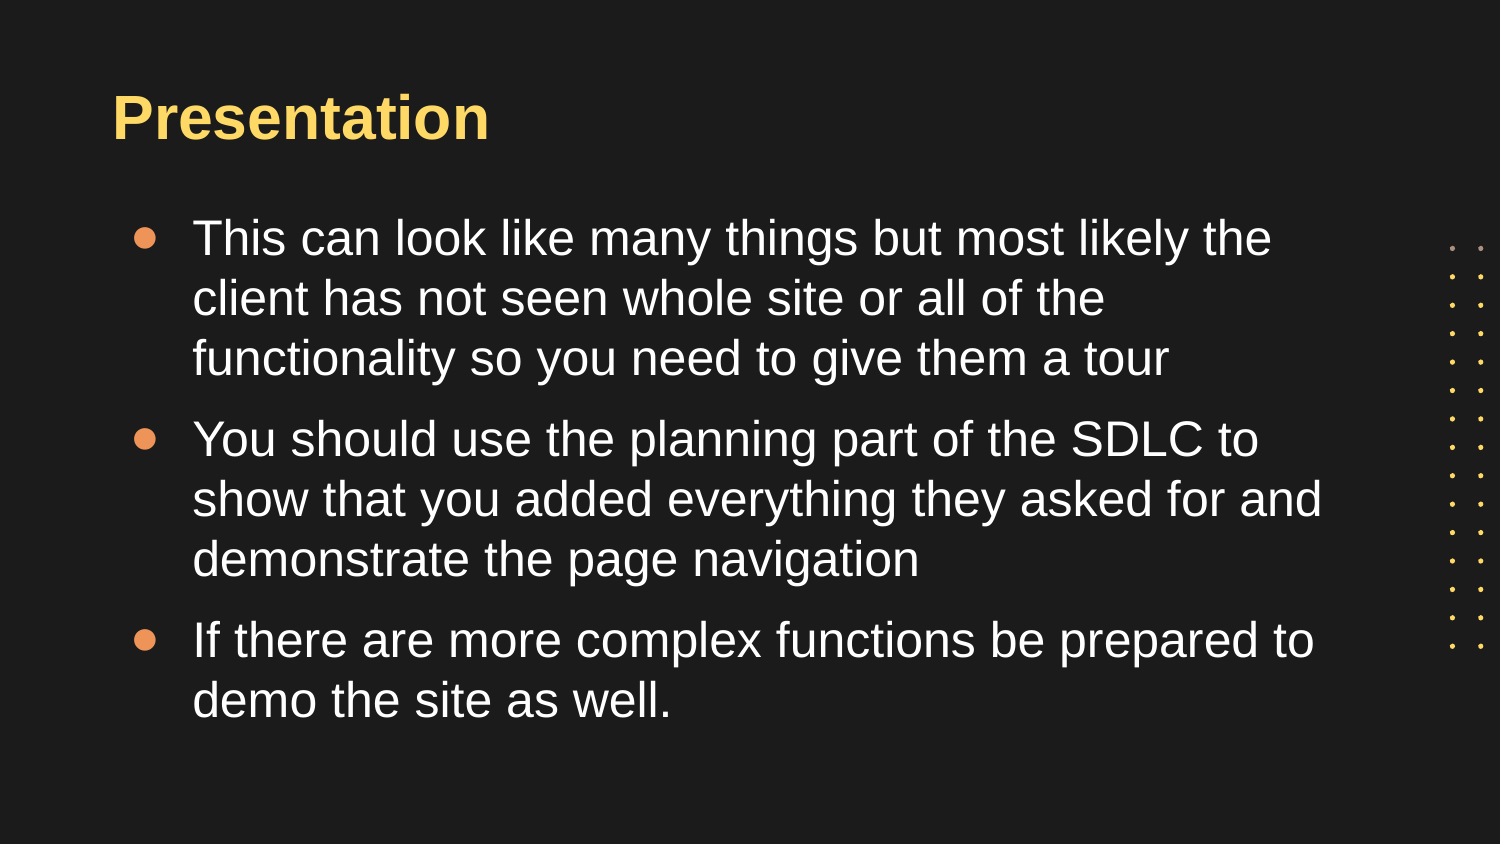

# Presentation
This can look like many things but most likely the client has not seen whole site or all of the functionality so you need to give them a tour
You should use the planning part of the SDLC to show that you added everything they asked for and demonstrate the page navigation
If there are more complex functions be prepared to demo the site as well.